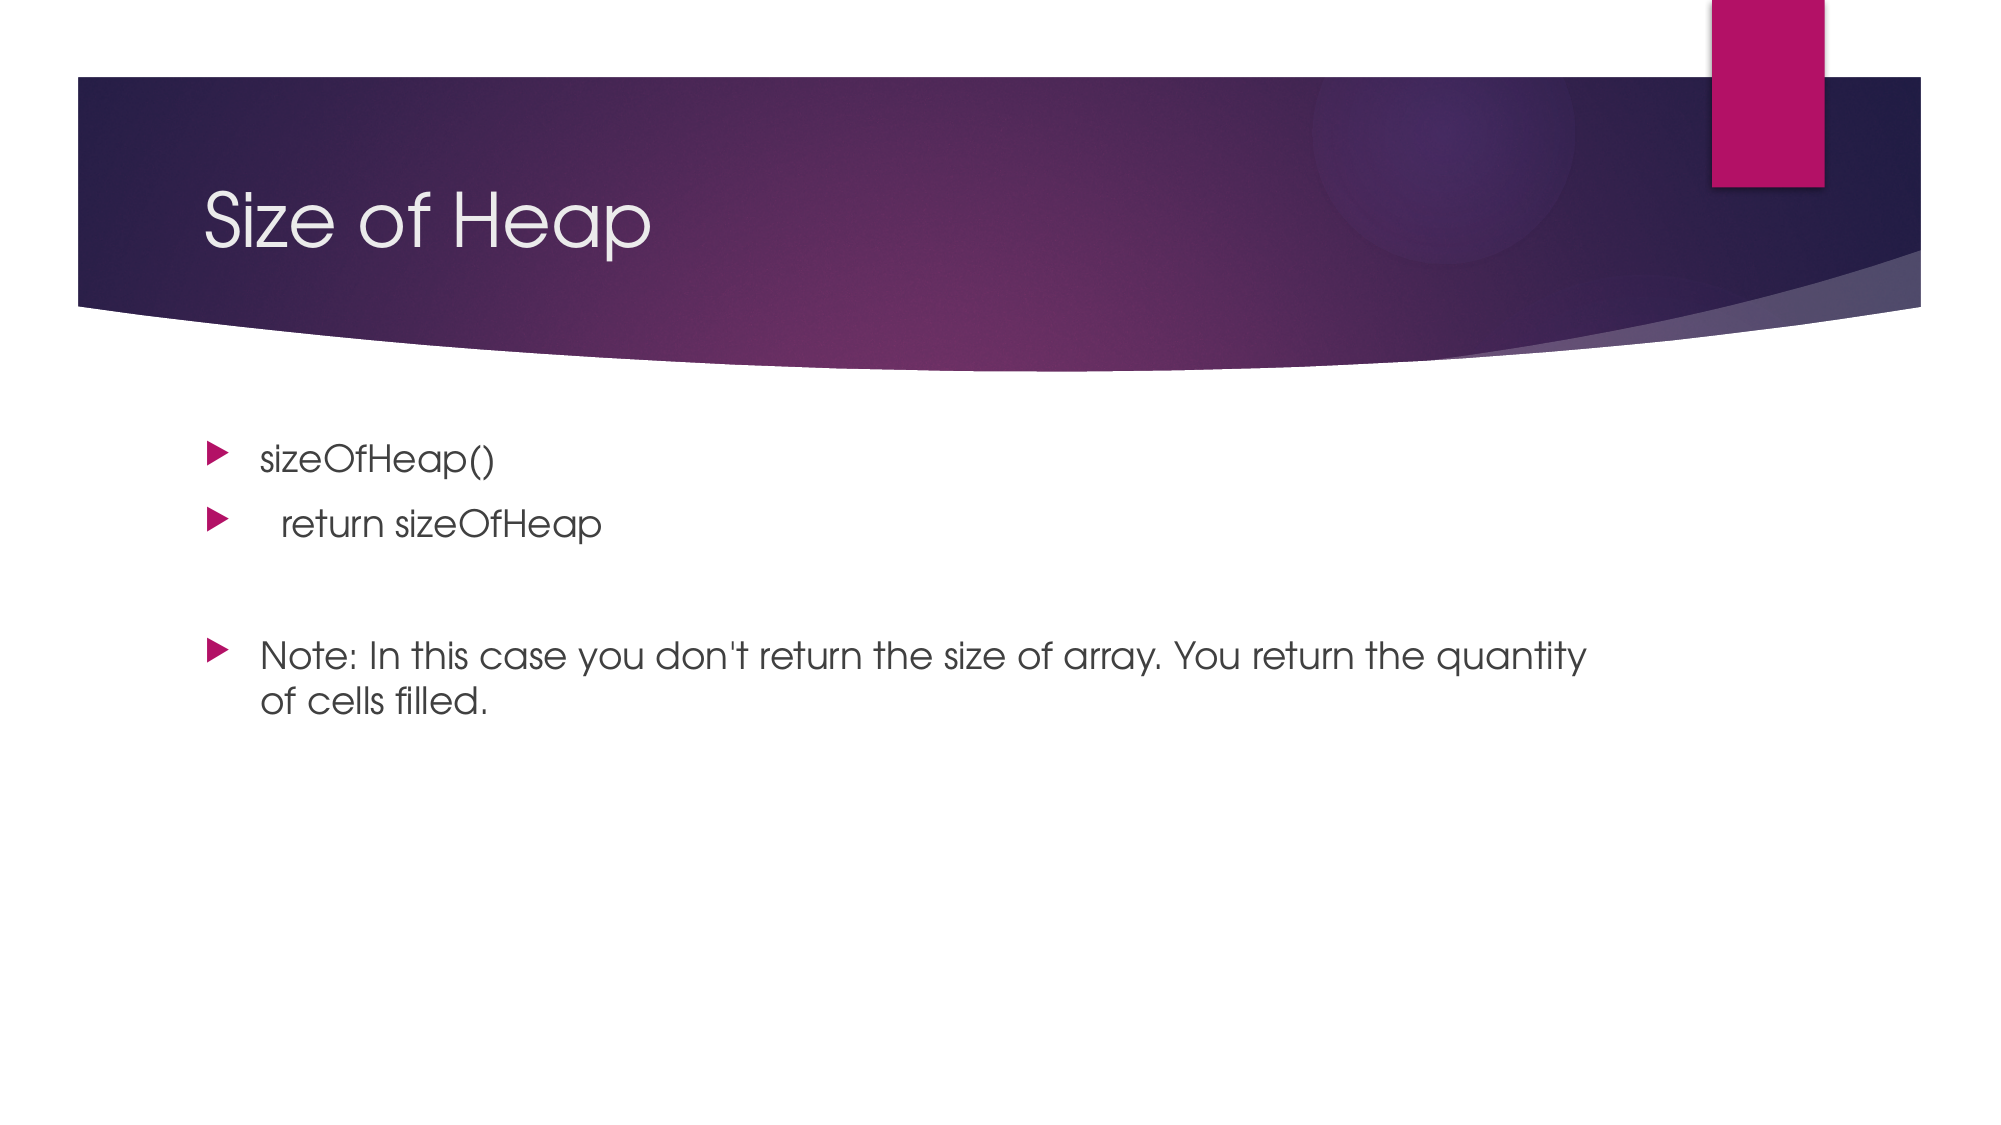

# Size of Heap
sizeOfHeap()
  return sizeOfHeap

Note: In this case you don't return the size of array. You return the quantity of cells filled.